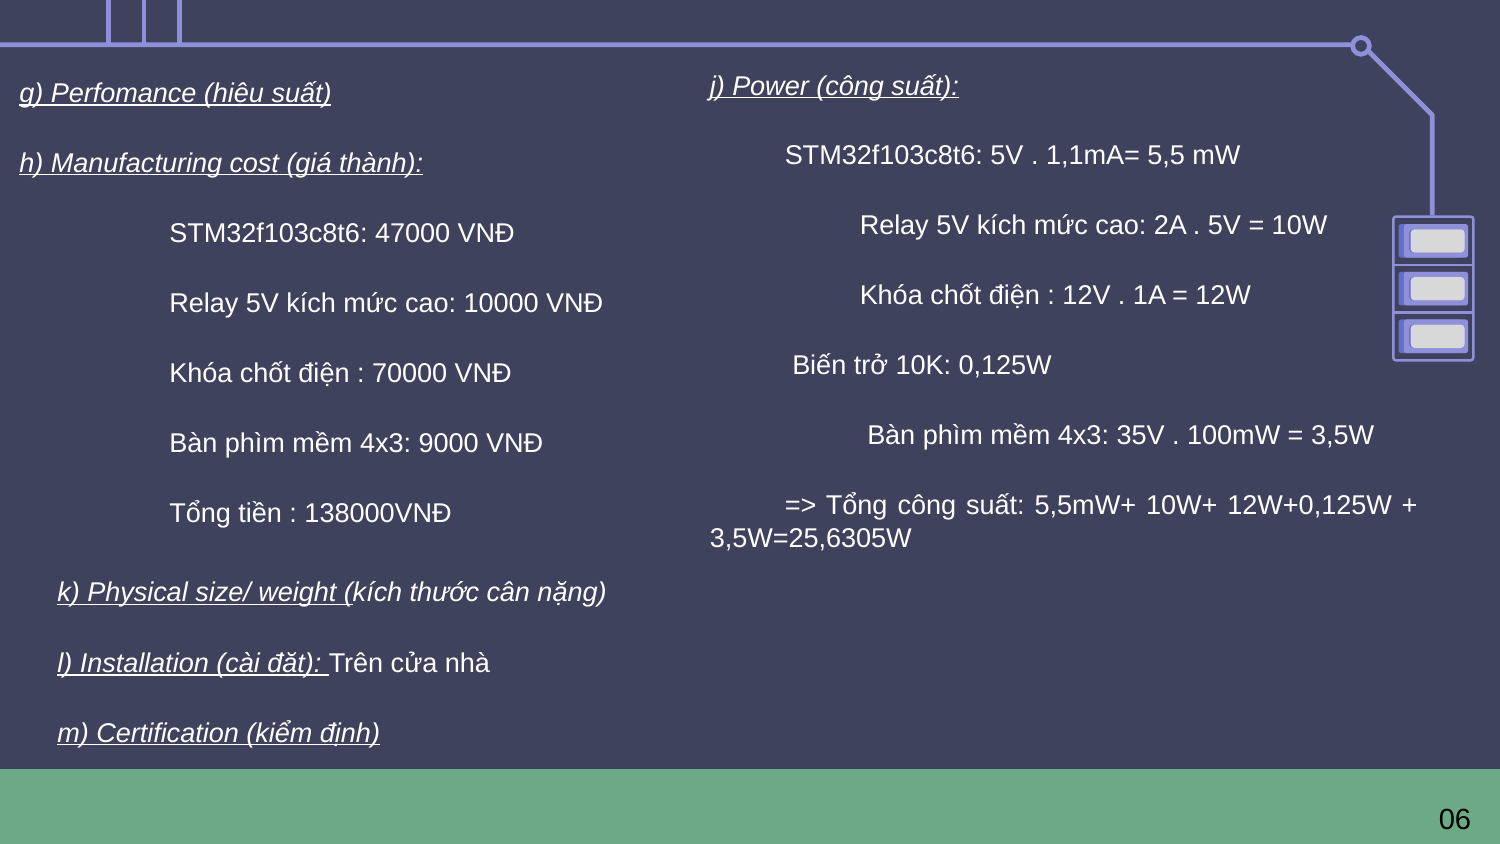

j) Power (công suất):
STM32f103c8t6: 5V . 1,1mA= 5,5 mW
          Relay 5V kích mức cao: 2A . 5V = 10W
          Khóa chốt điện : 12V . 1A = 12W
 Biến trở 10K: 0,125W
           Bàn phìm mềm 4x3: 35V . 100mW = 3,5W
=> Tổng công suất: 5,5mW+ 10W+ 12W+0,125W + 3,5W=25,6305W
g) Perfomance (hiệu suất)
h) Manufacturing cost (giá thành):
	STM32f103c8t6: 47000 VNĐ
	Relay 5V kích mức cao: 10000 VNĐ
	Khóa chốt điện : 70000 VNĐ
	Bàn phìm mềm 4x3: 9000 VNĐ
	Tổng tiền : 138000VNĐ

	k) Physical size/ weight (kích thước cân nặng)
	l) Installation (cài đặt): Trên cửa nhà
	m) Certification (kiểm định)
06